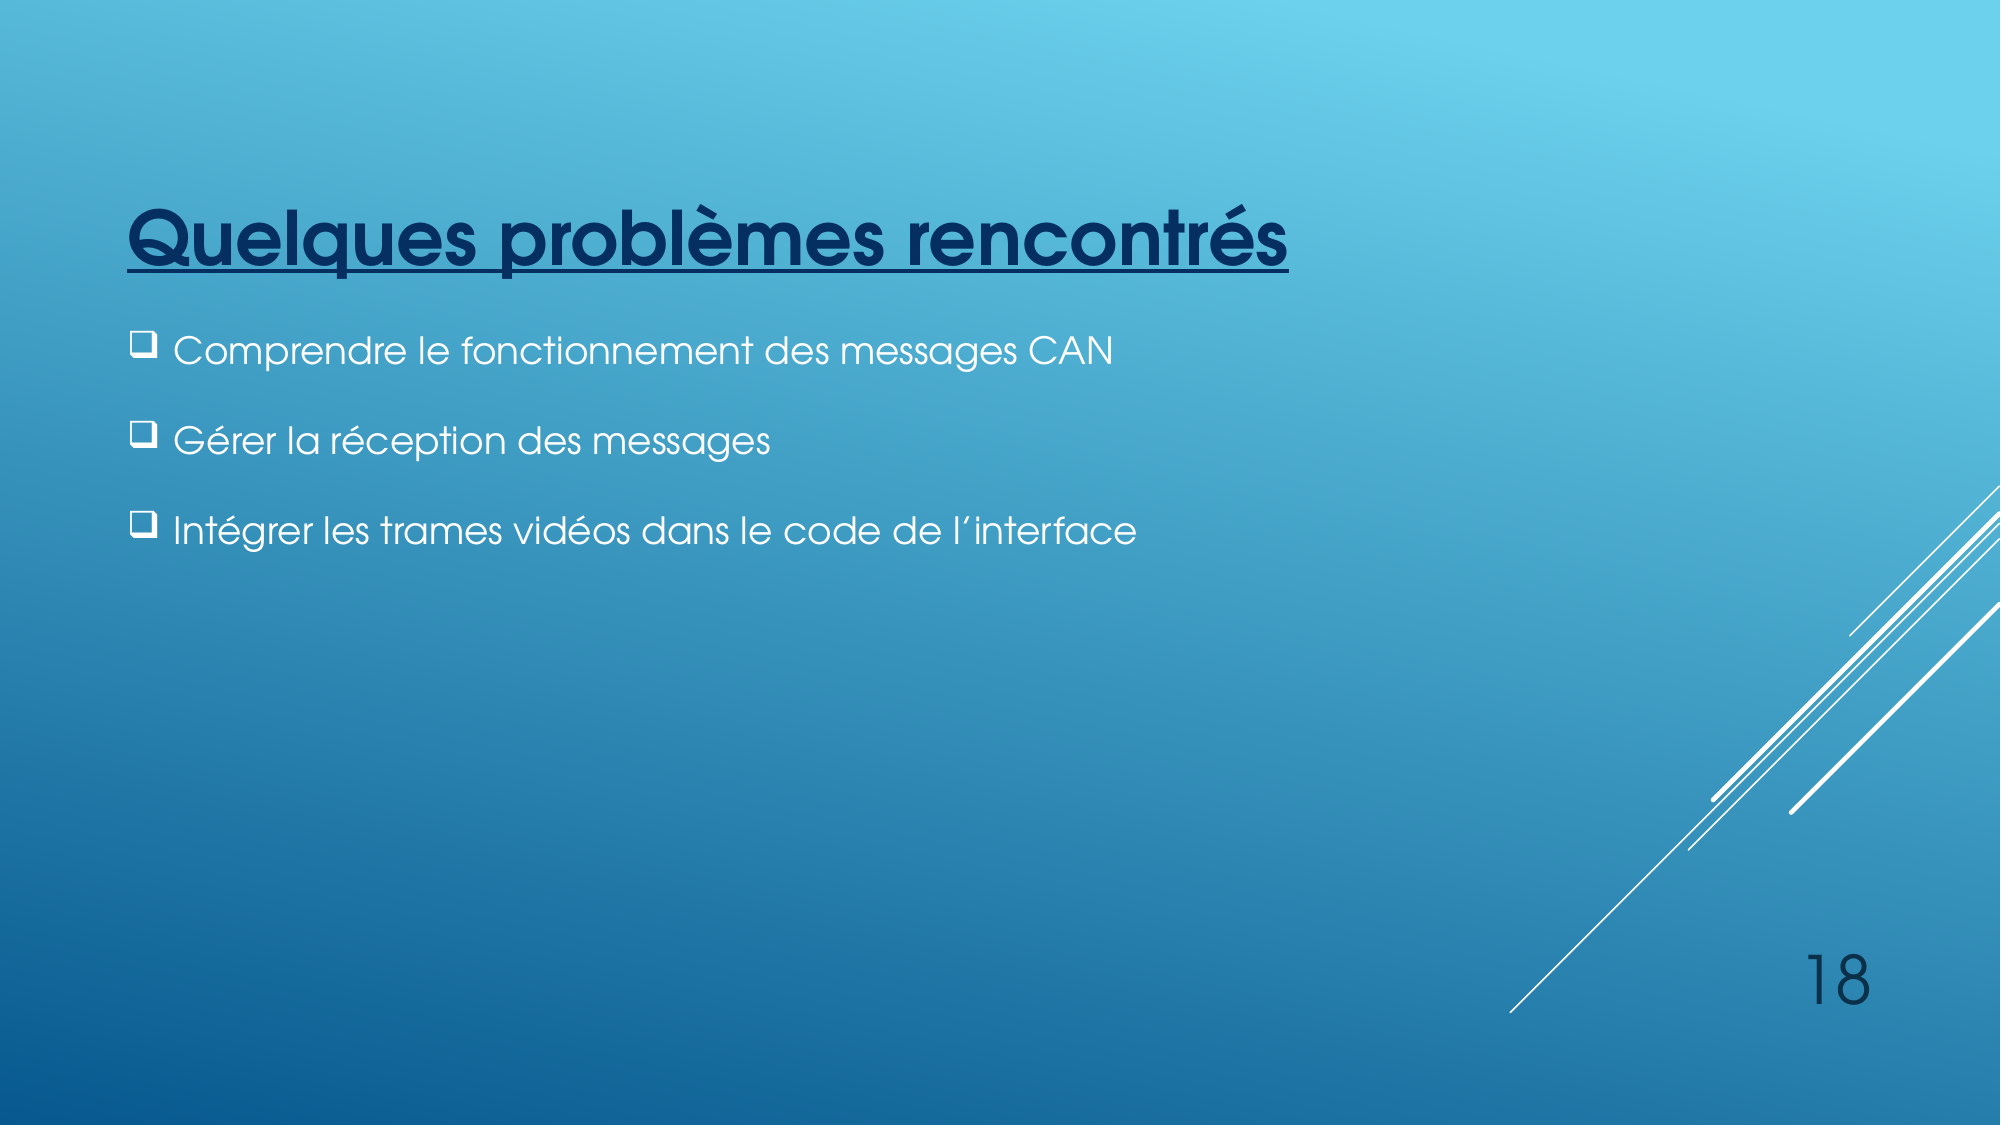

# Quelques problèmes rencontrés
Comprendre le fonctionnement des messages CAN

Gérer la réception des messages

Intégrer les trames vidéos dans le code de l’interface

18